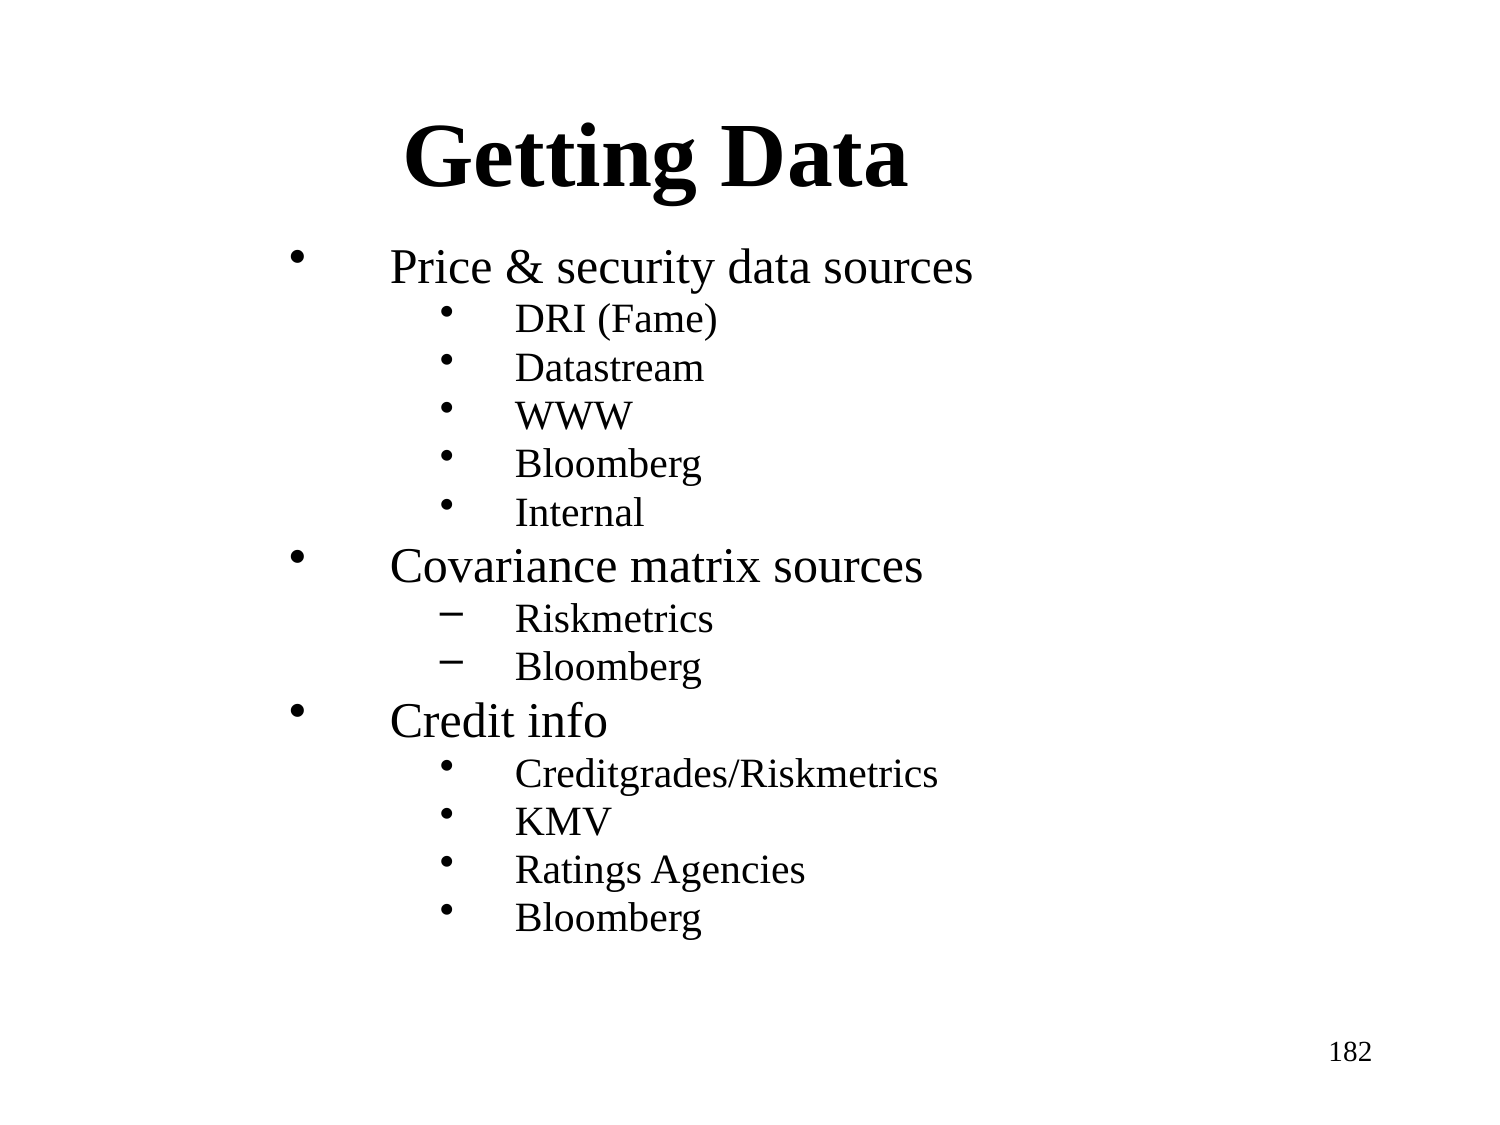

# Getting Data
Price & security data sources
DRI (Fame)
Datastream
WWW
Bloomberg
Internal
Covariance matrix sources
Riskmetrics
Bloomberg
Credit info
Creditgrades/Riskmetrics
KMV
Ratings Agencies
Bloomberg
182